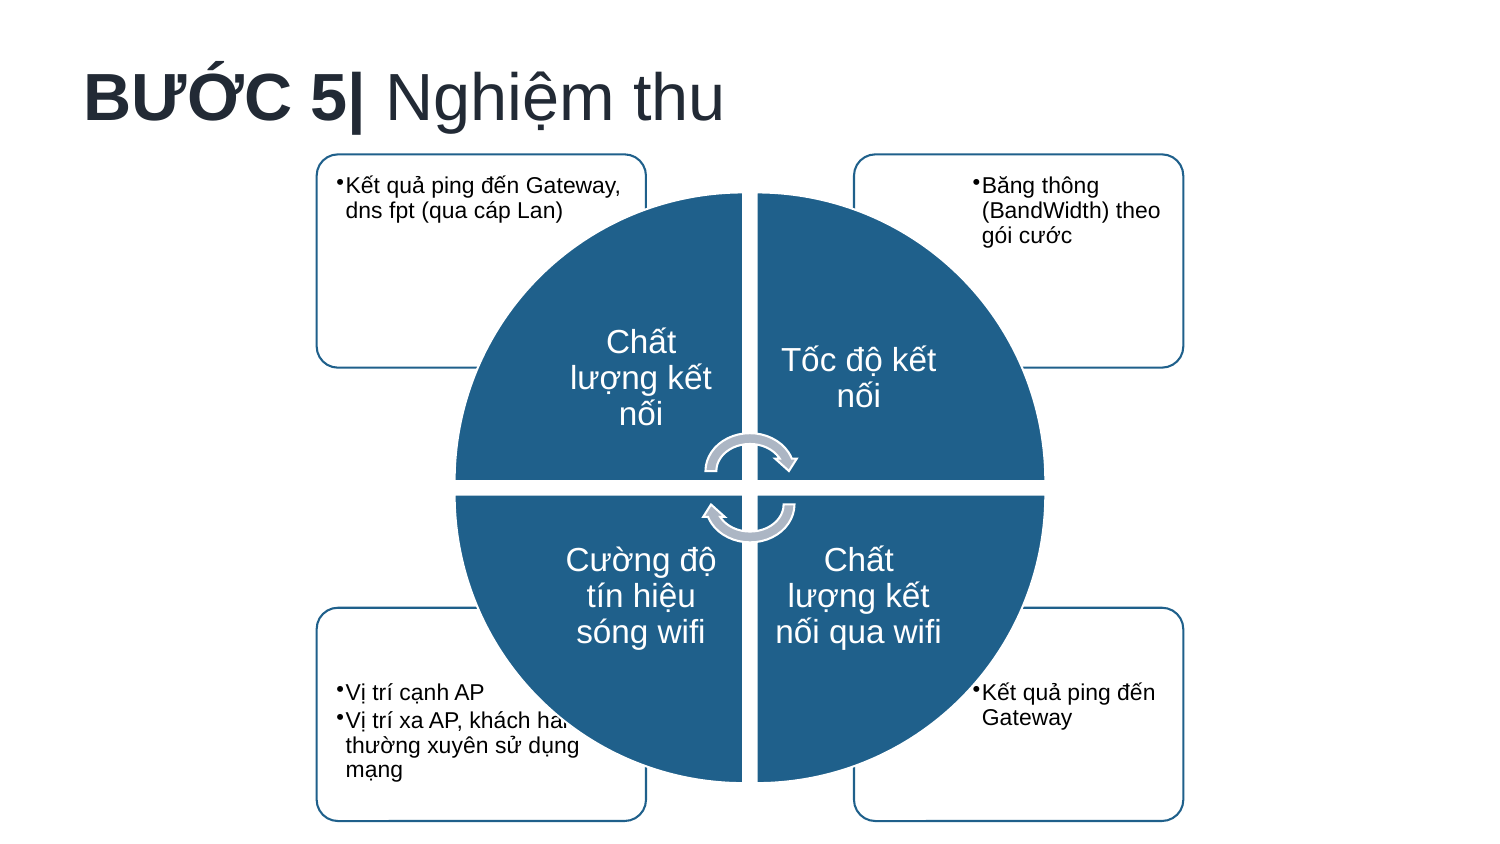

BƯỚC 5| Nghiệm thu
Kết quả ping đến Gateway
Vị trí cạnh AP
Vị trí xa AP, khách hàng thường xuyên sử dụng mạng
Băng thông (BandWidth) theo gói cước
Kết quả ping đến Gateway, dns fpt (qua cáp Lan)
Chất lượng kết nối
Tốc độ kết nối
Chất lượng kết nối qua wifi
Cường độ tín hiệu sóng wifi